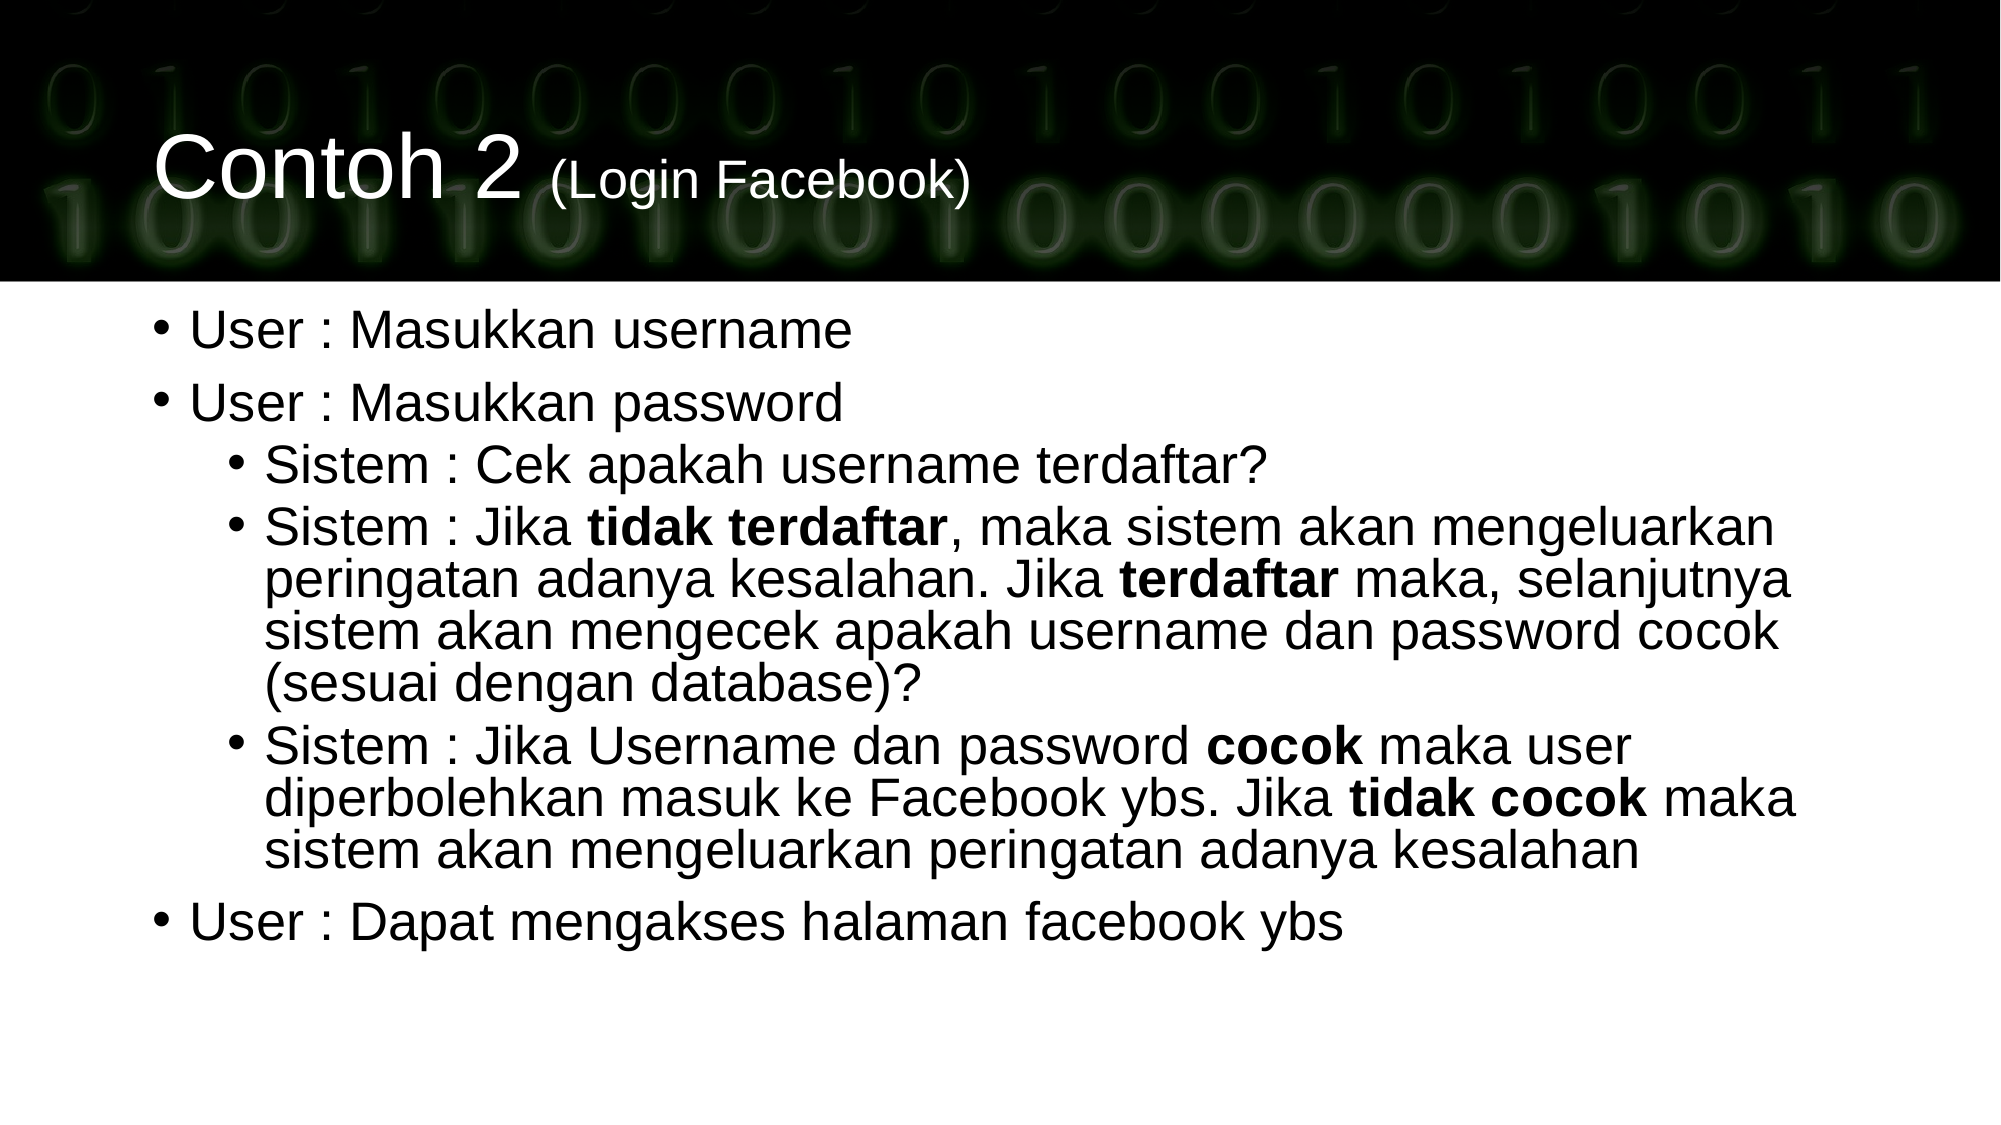

Contoh 2 (Login Facebook)
User : Masukkan username
User : Masukkan password
Sistem : Cek apakah username terdaftar?
Sistem : Jika tidak terdaftar, maka sistem akan mengeluarkan peringatan adanya kesalahan. Jika terdaftar maka, selanjutnya sistem akan mengecek apakah username dan password cocok (sesuai dengan database)?
Sistem : Jika Username dan password cocok maka user diperbolehkan masuk ke Facebook ybs. Jika tidak cocok maka sistem akan mengeluarkan peringatan adanya kesalahan
User : Dapat mengakses halaman facebook ybs